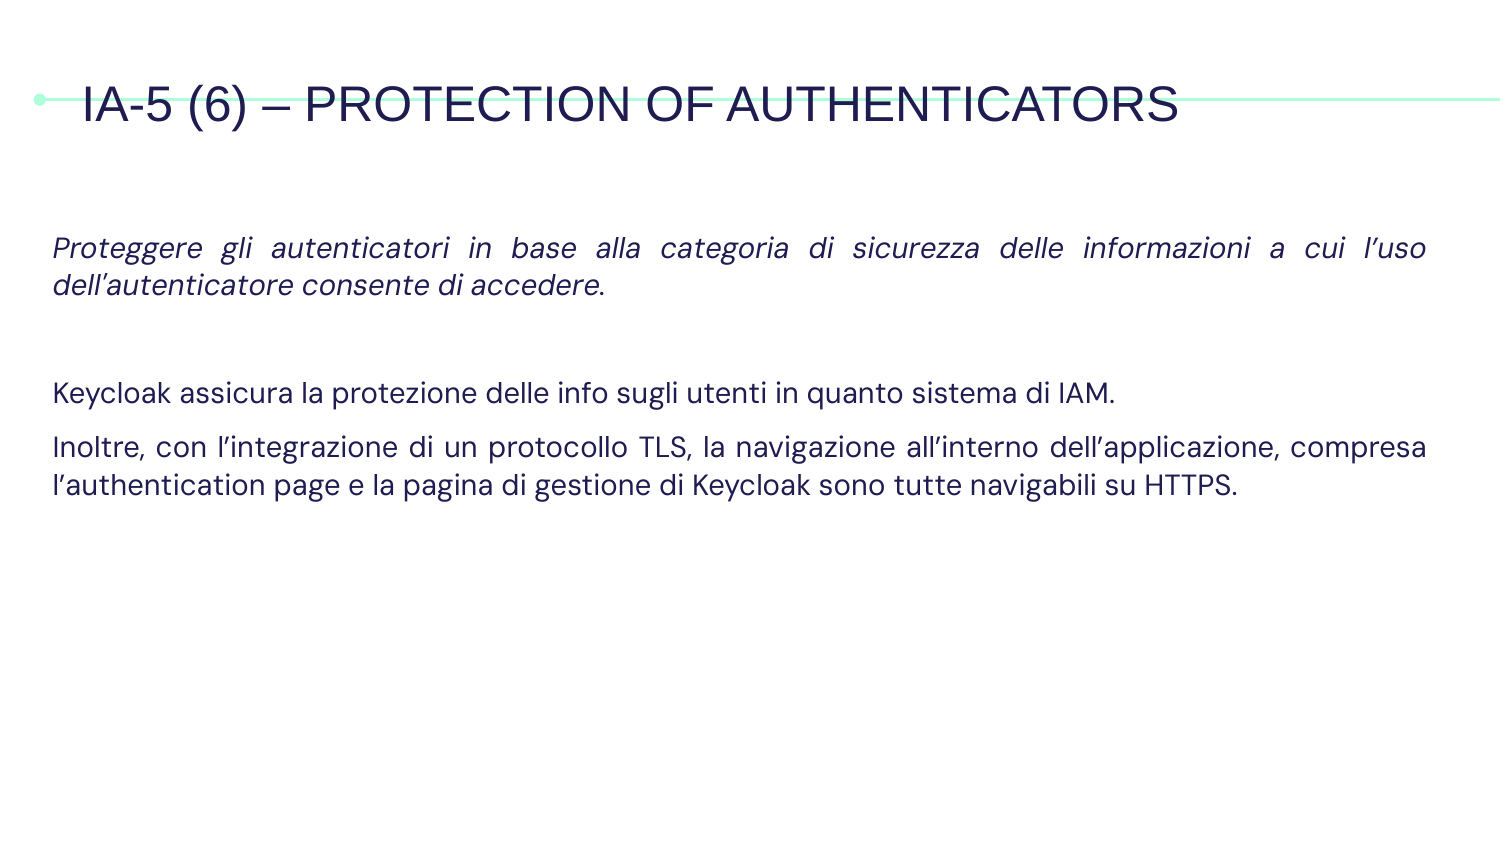

# IA-5 (6) – PROTECTION OF AUTHENTICATORS
Proteggere gli autenticatori in base alla categoria di sicurezza delle informazioni a cui l’uso dell'autenticatore consente di accedere.

Keycloak assicura la protezione delle info sugli utenti in quanto sistema di IAM.
Inoltre, con l’integrazione di un protocollo TLS, la navigazione all’interno dell’applicazione, compresa l’authentication page e la pagina di gestione di Keycloak sono tutte navigabili su HTTPS.